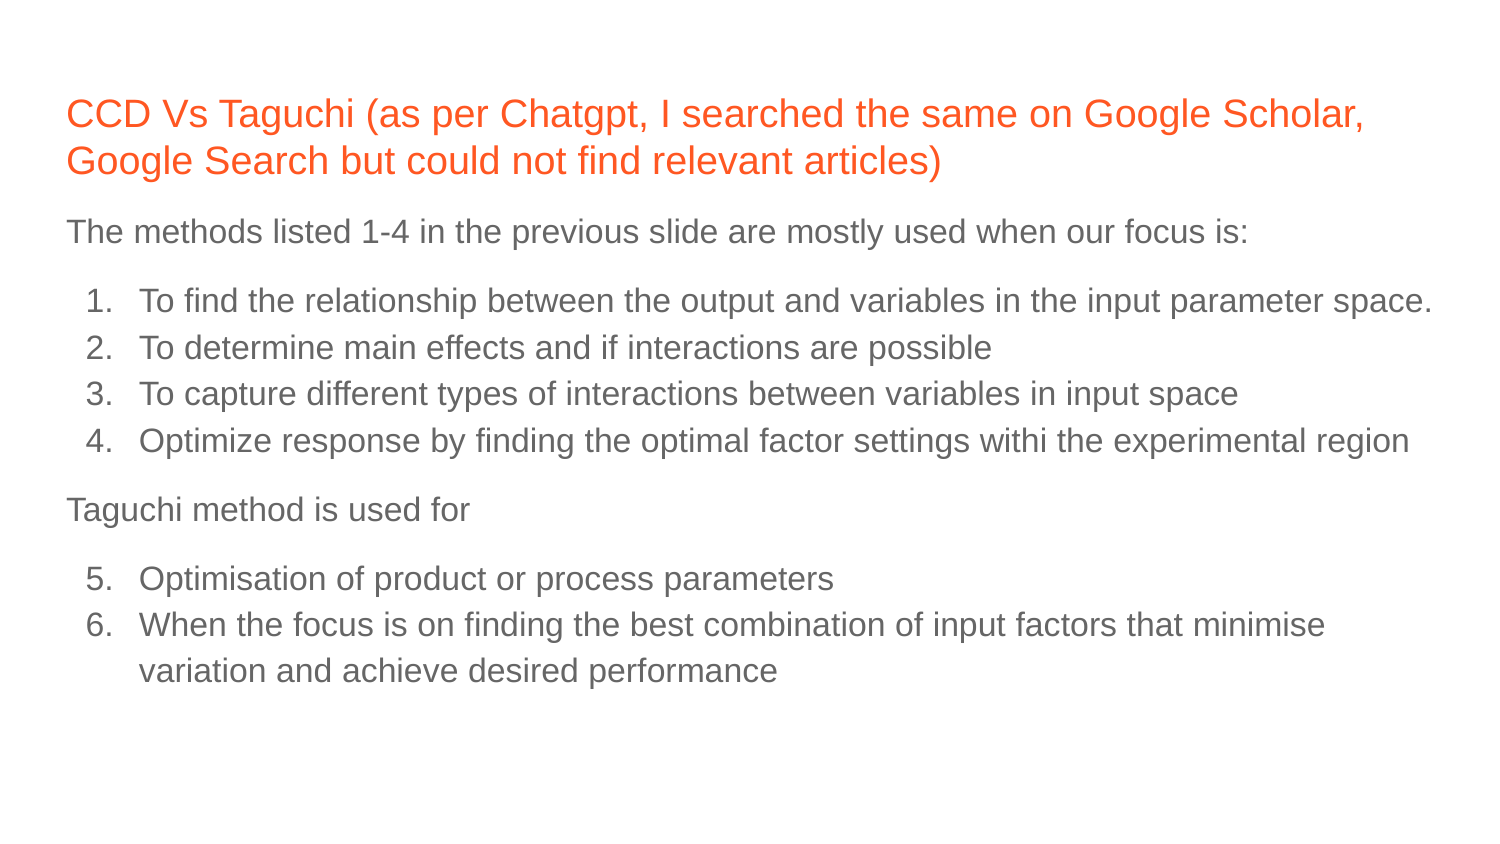

# CCD Vs Taguchi (as per Chatgpt, I searched the same on Google Scholar, Google Search but could not find relevant articles)
The methods listed 1-4 in the previous slide are mostly used when our focus is:
To find the relationship between the output and variables in the input parameter space.
To determine main effects and if interactions are possible
To capture different types of interactions between variables in input space
Optimize response by finding the optimal factor settings withi the experimental region
Taguchi method is used for
Optimisation of product or process parameters
When the focus is on finding the best combination of input factors that minimise variation and achieve desired performance